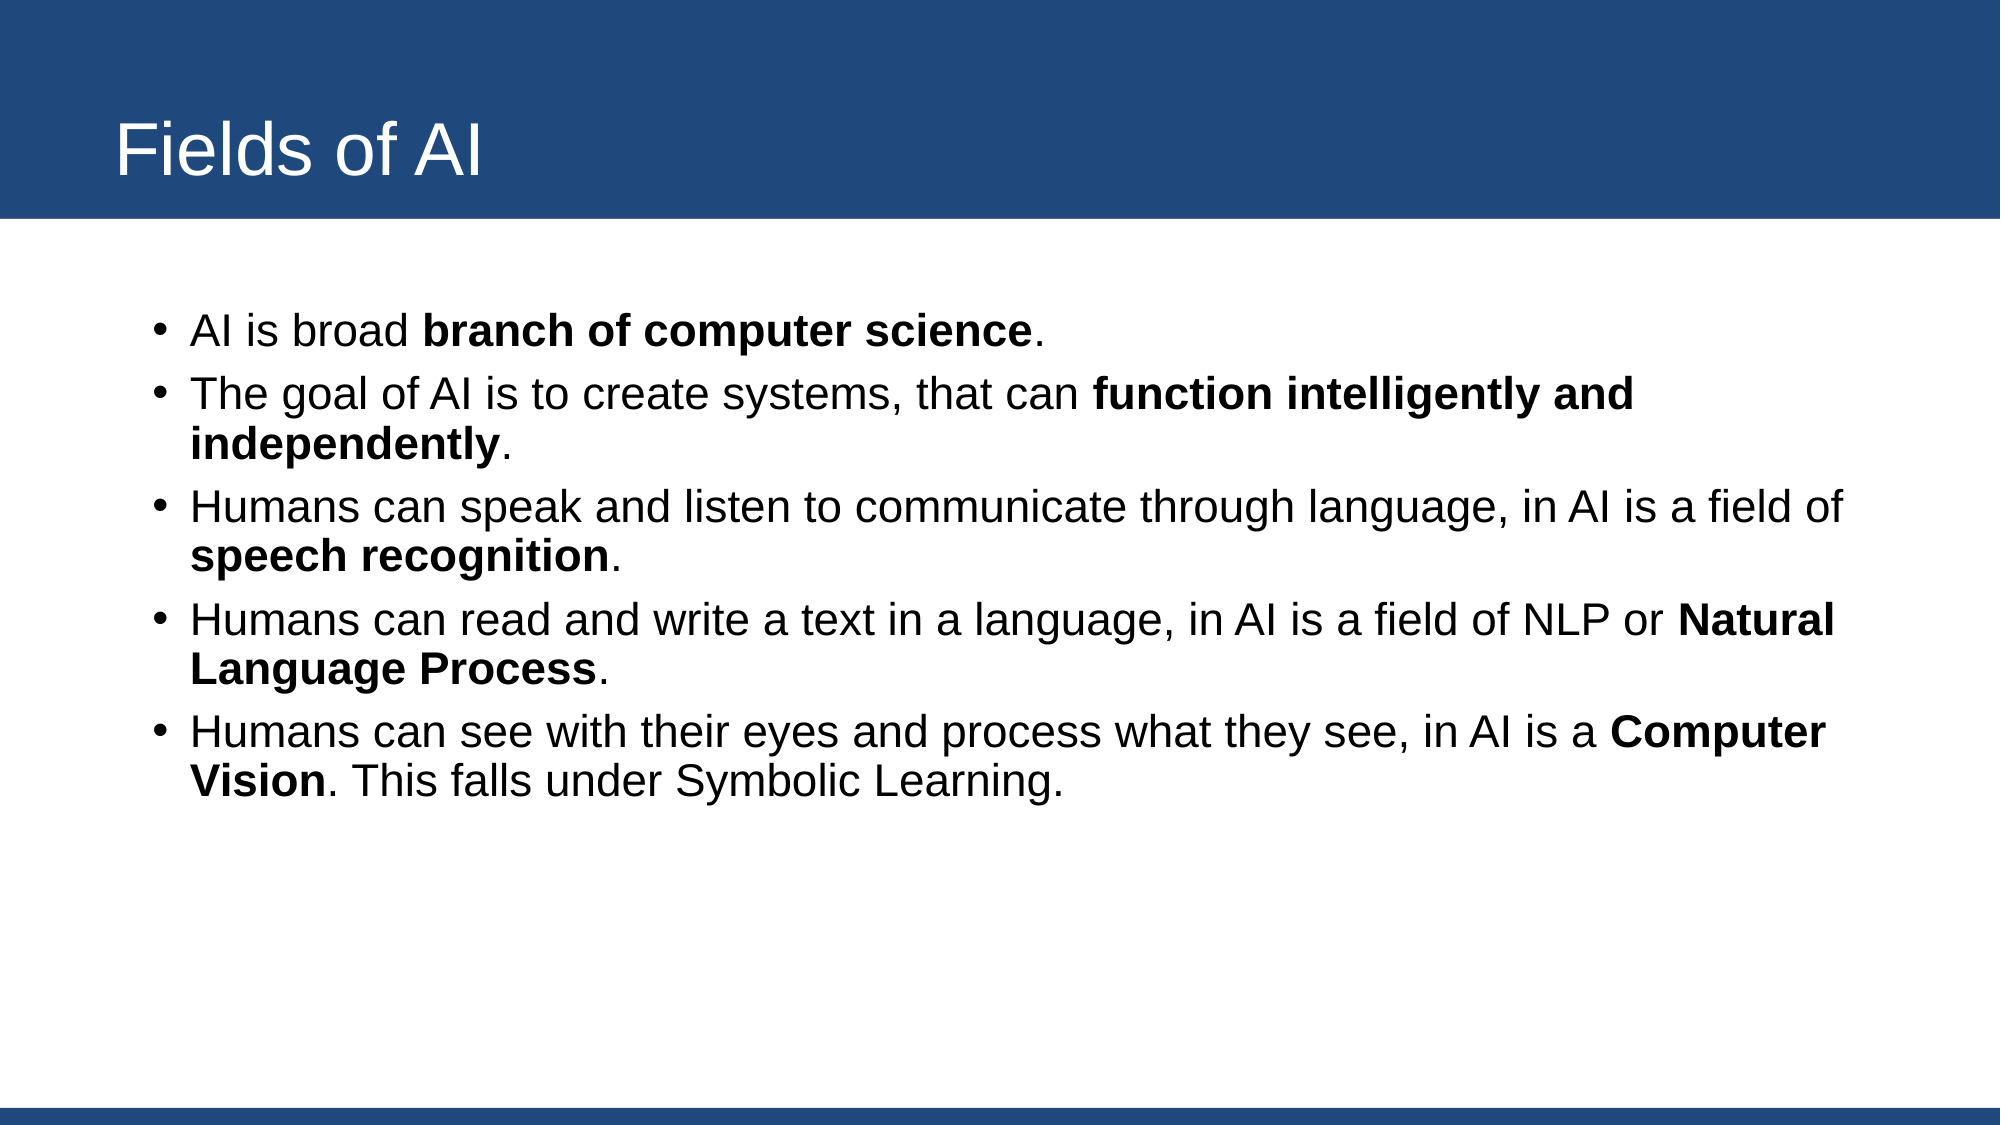

# Fields of AI
AI is broad branch of computer science.
The goal of AI is to create systems, that can function intelligently and independently.
Humans can speak and listen to communicate through language, in AI is a field of speech recognition.
Humans can read and write a text in a language, in AI is a field of NLP or Natural Language Process.
Humans can see with their eyes and process what they see, in AI is a Computer Vision. This falls under Symbolic Learning.